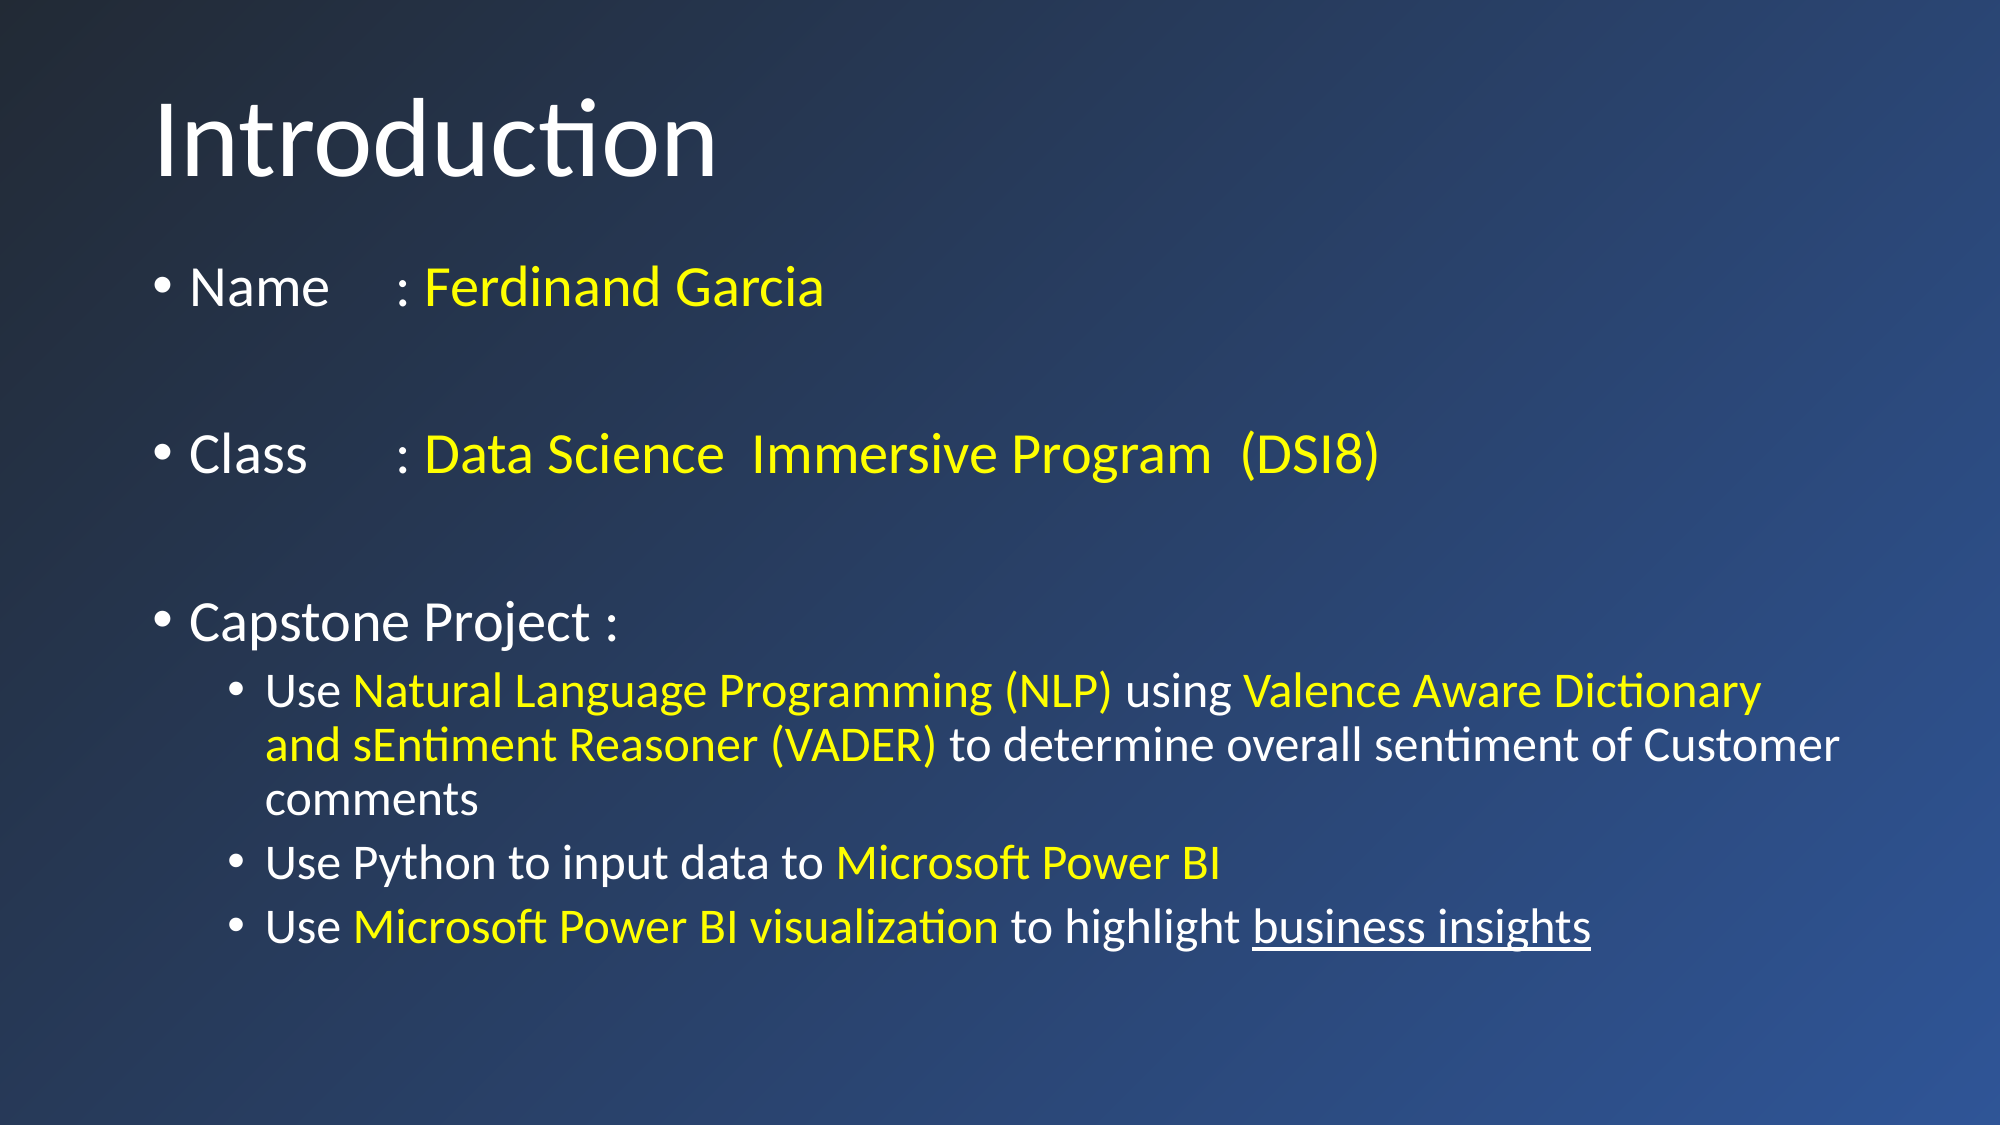

# Introduction
Name 	: Ferdinand Garcia

Class 	: Data Science  Immersive Program  (DSI8)

Capstone Project :
Use Natural Language Programming (NLP) using Valence Aware Dictionary and sEntiment Reasoner (VADER) to determine overall sentiment of Customer comments
Use Python to input data to Microsoft Power BI
Use Microsoft Power BI visualization to highlight business insights